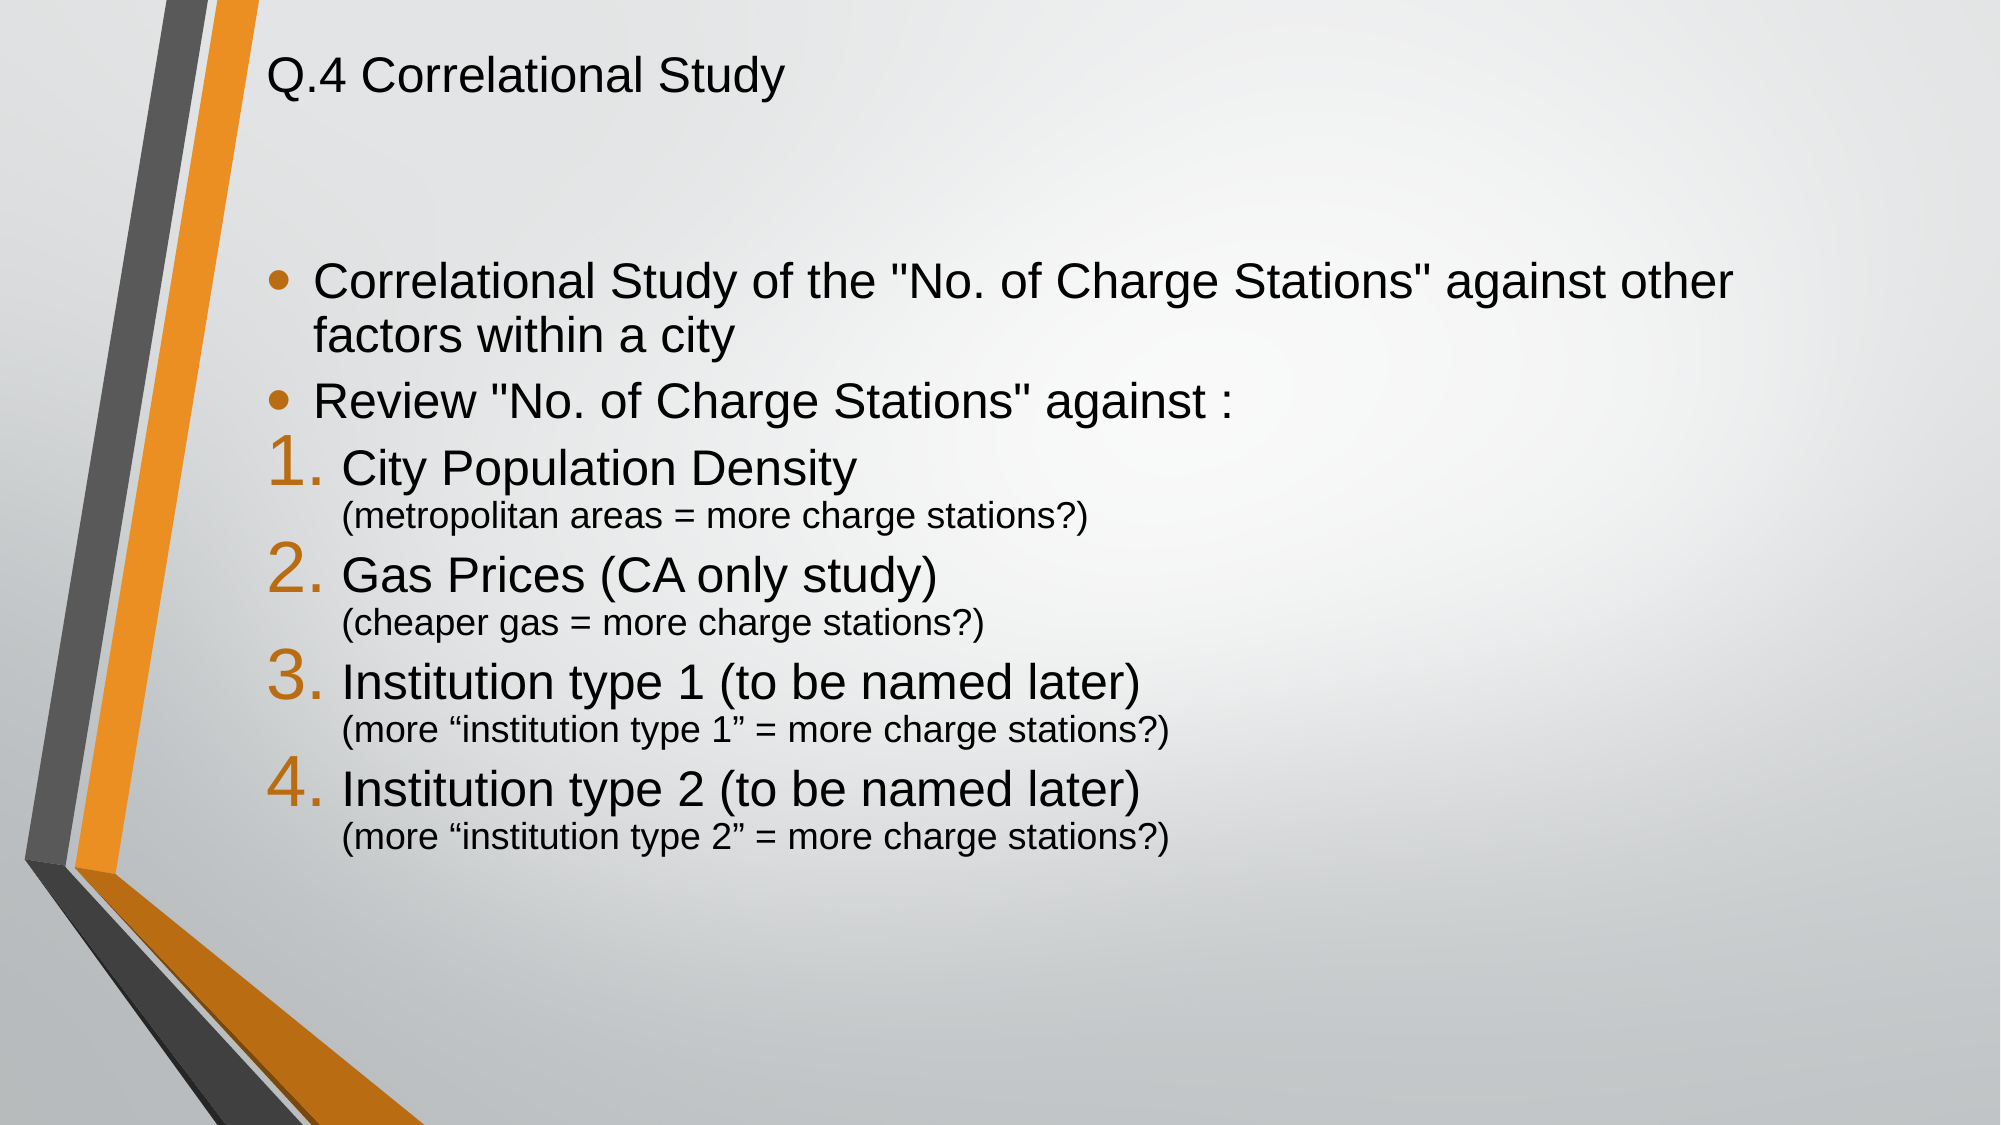

# Q.4 Correlational Study
Correlational Study of the "No. of Charge Stations" against other factors within a city
Review "No. of Charge Stations" against :
City Population Density
(metropolitan areas = more charge stations?)
Gas Prices (CA only study)
(cheaper gas = more charge stations?)
Institution type 1 (to be named later)
(more “institution type 1” = more charge stations?)
Institution type 2 (to be named later)
(more “institution type 2” = more charge stations?)